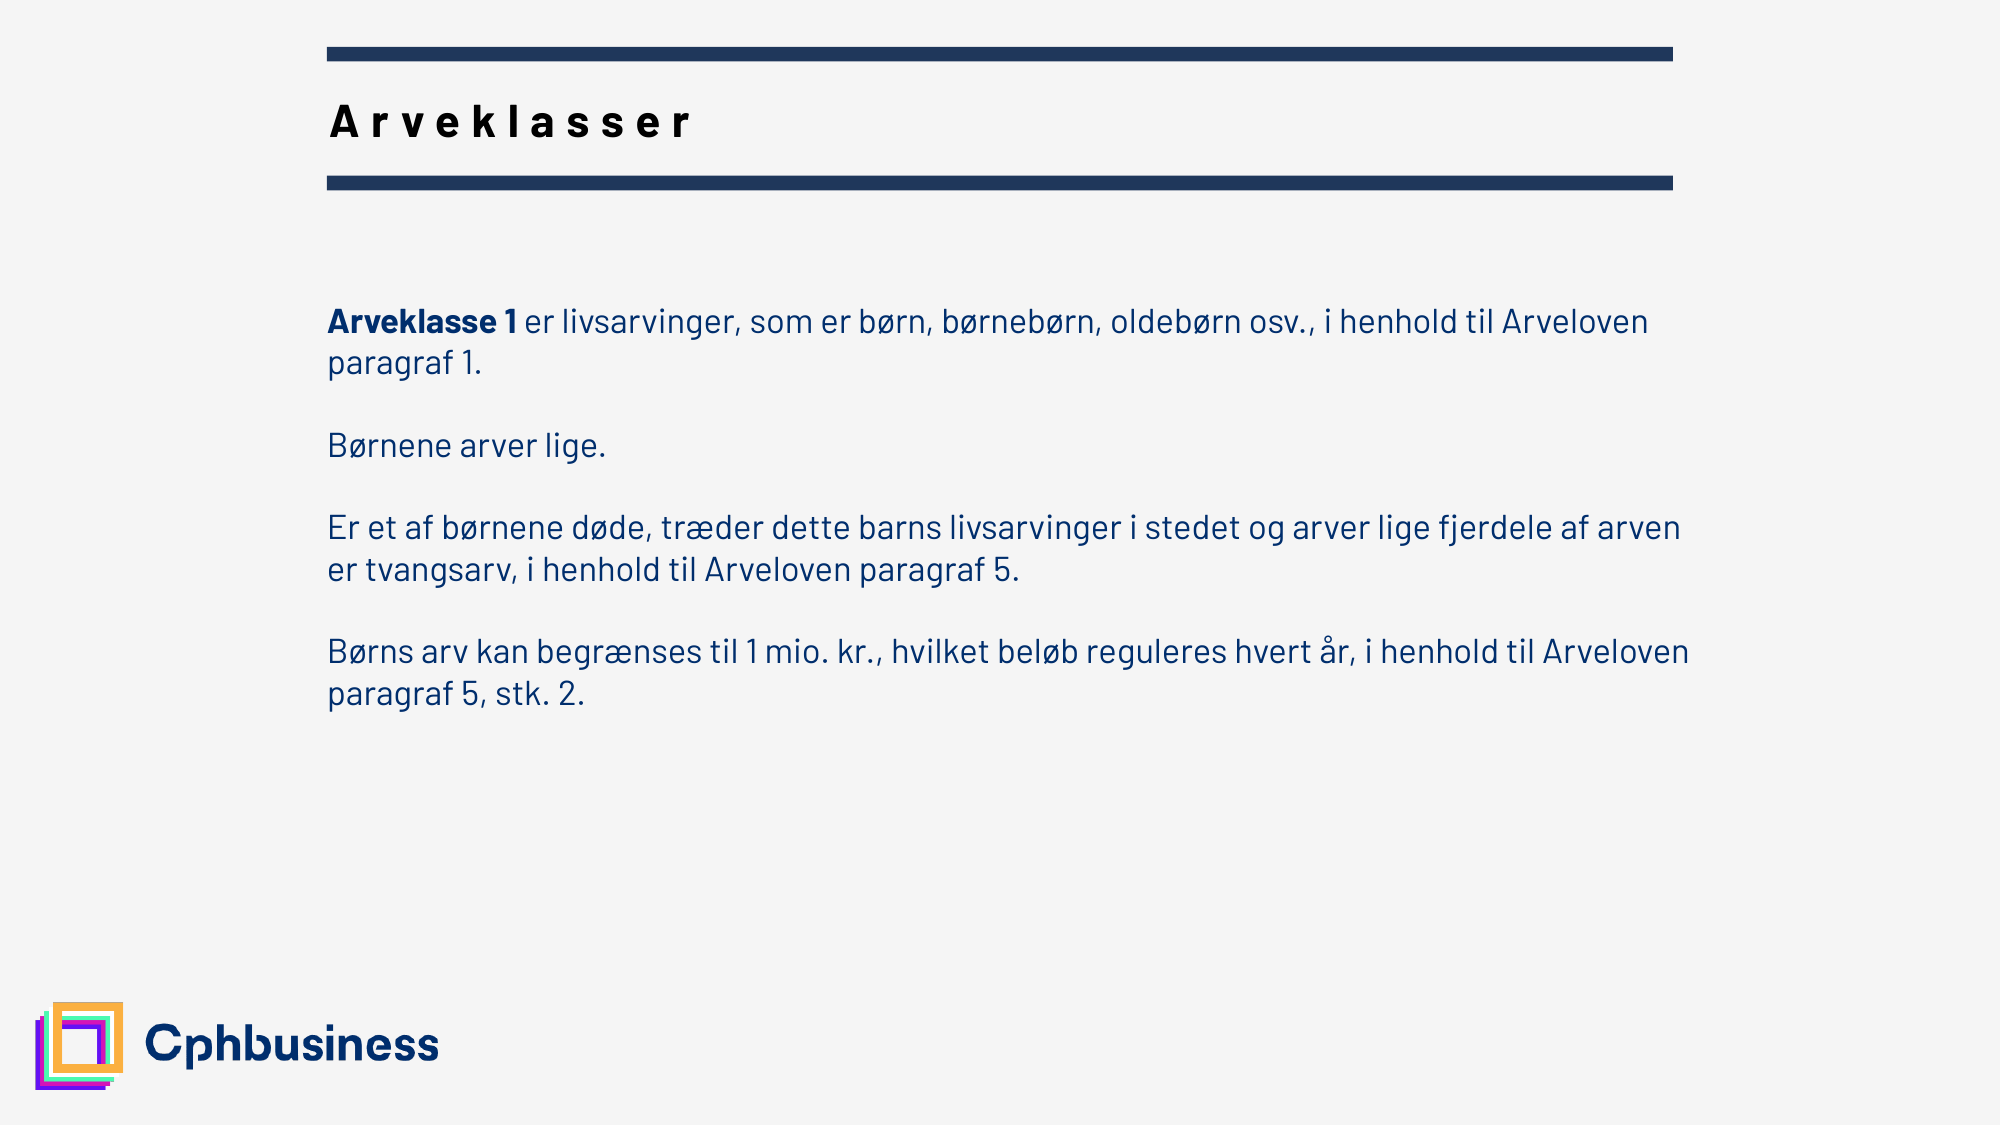

24

# Arveklasser

Arveklasse 1 er livsarvinger, som er børn, børnebørn, oldebørn osv., i henhold til Arveloven paragraf 1.

Børnene arver lige.

Er et af børnene døde, træder dette barns livsarvinger i stedet og arver lige fjerdele af arven er tvangsarv, i henhold til Arveloven paragraf 5.

Børns arv kan begrænses til 1 mio. kr., hvilket beløb reguleres hvert år, i henhold til Arveloven paragraf 5, stk. 2.